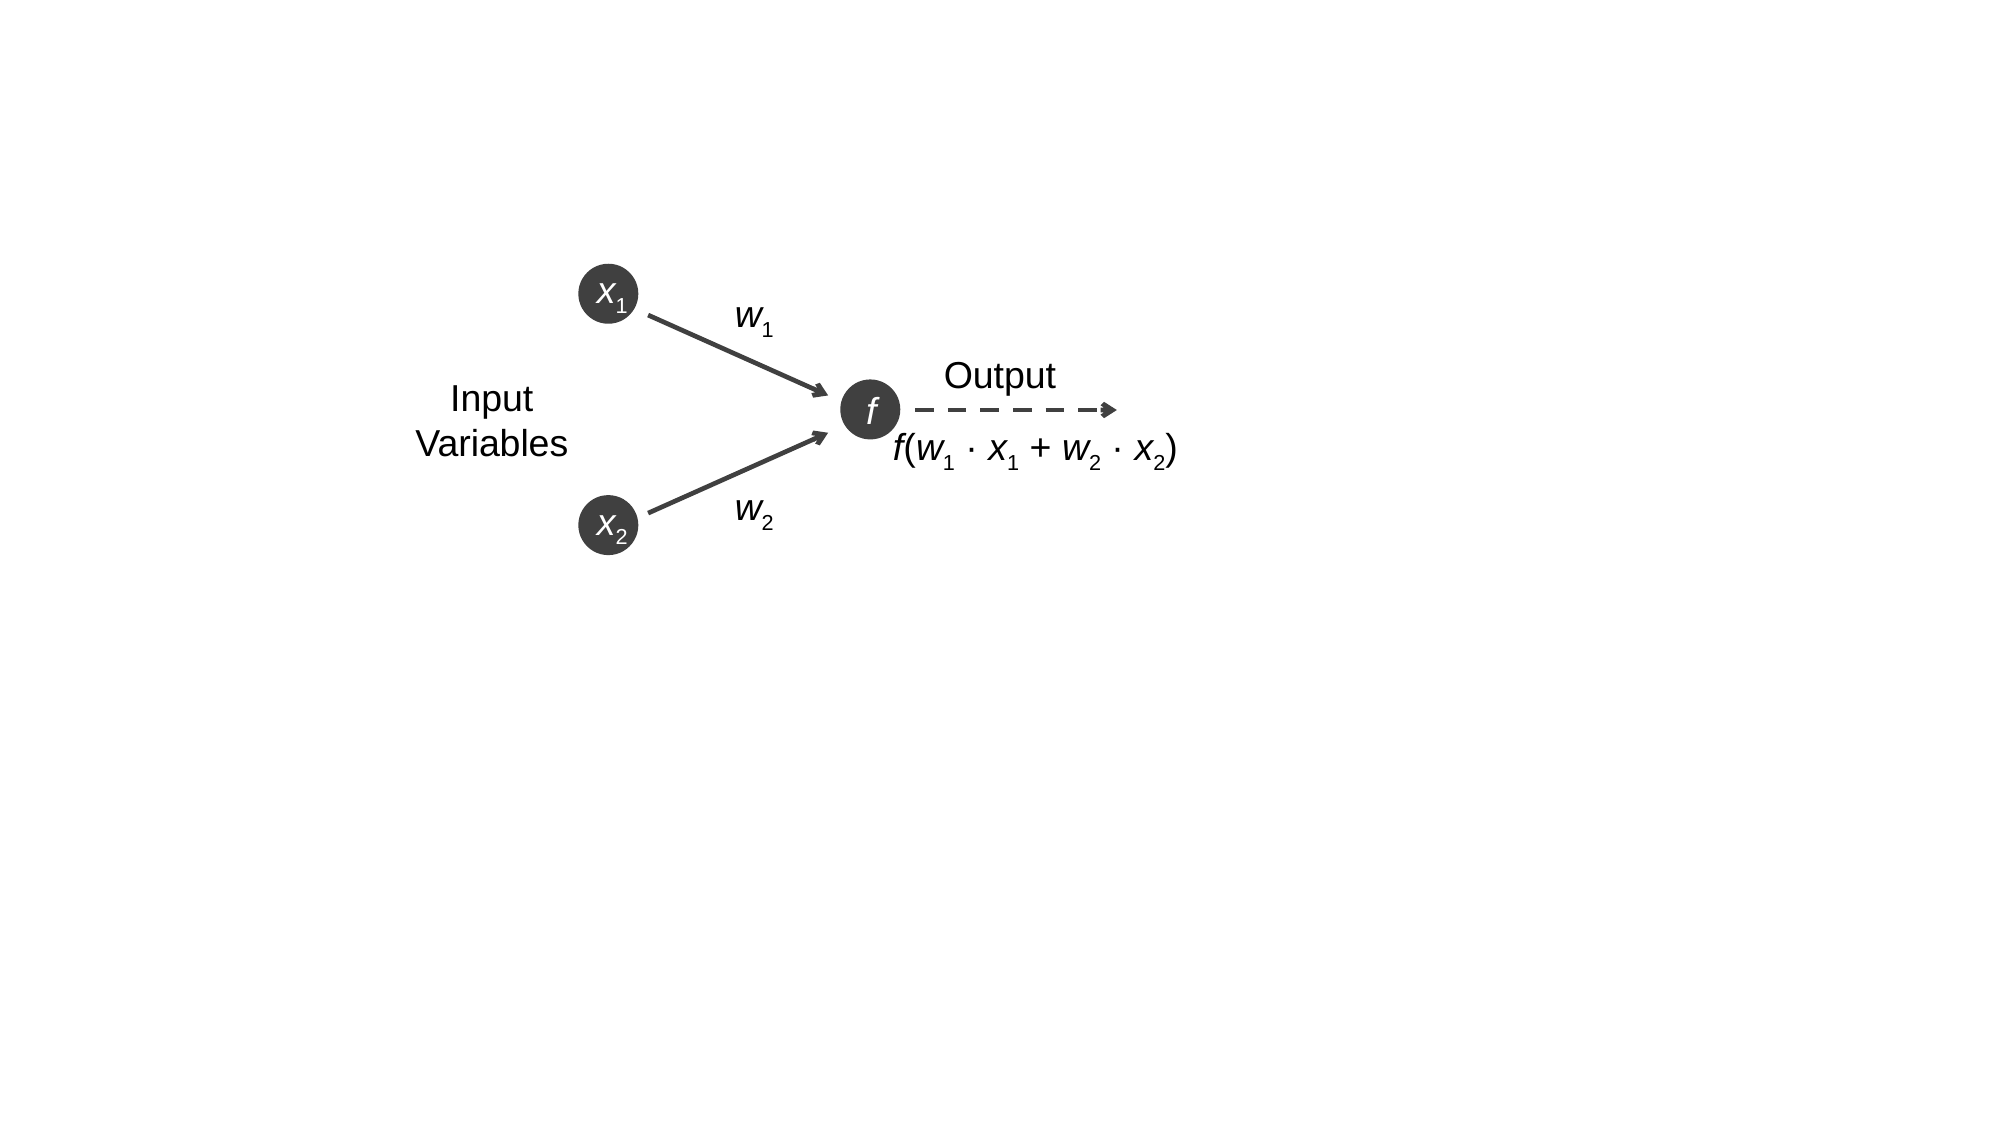

x1

w1
Output
Input
Variables
f

f(w1 · x1 + w2 · x2)
w2
x2